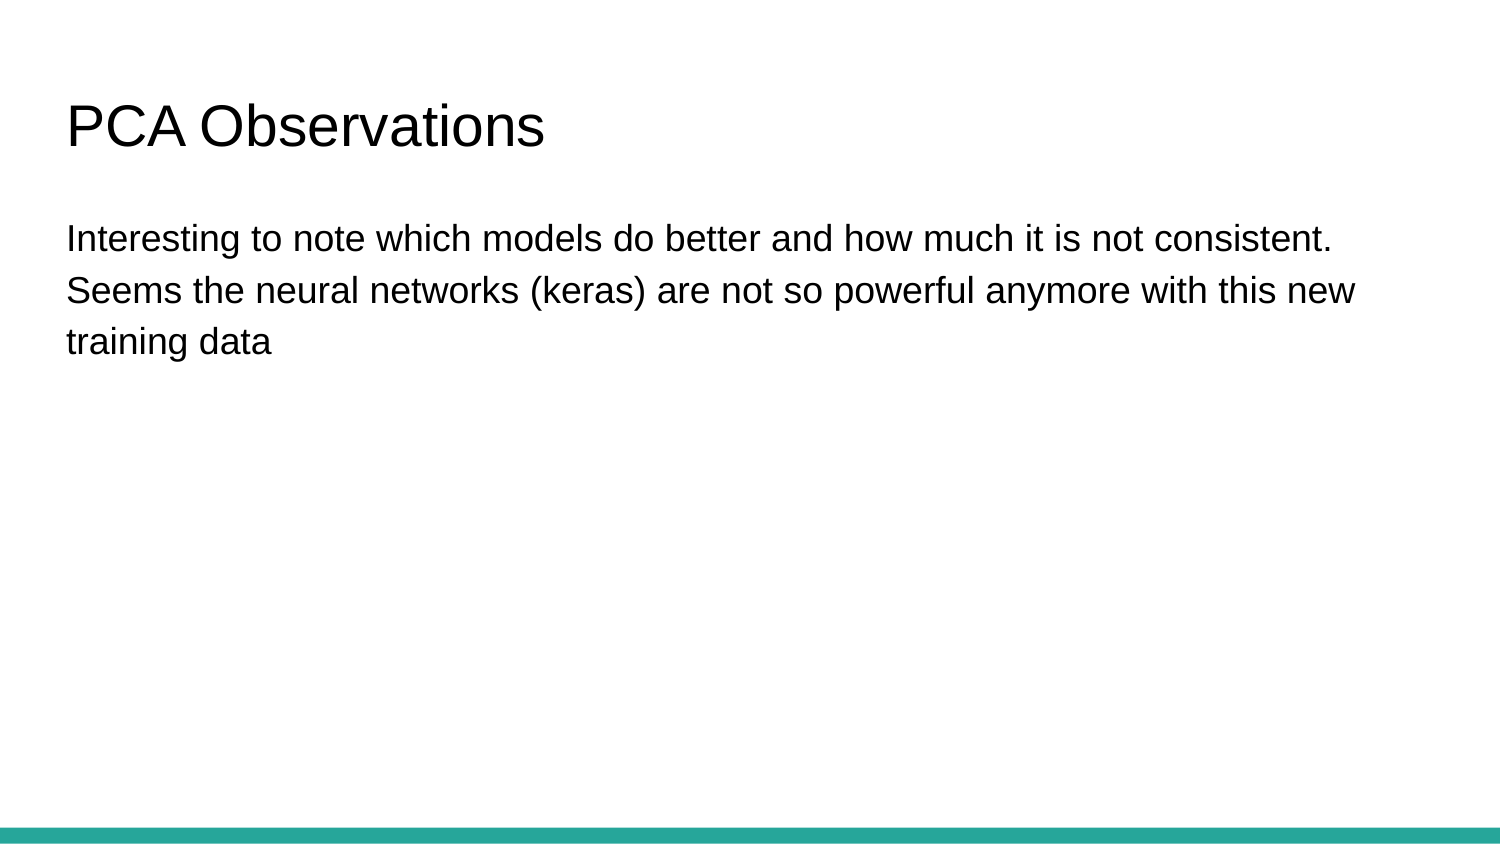

# PCA Observations
Interesting to note which models do better and how much it is not consistent. Seems the neural networks (keras) are not so powerful anymore with this new training data